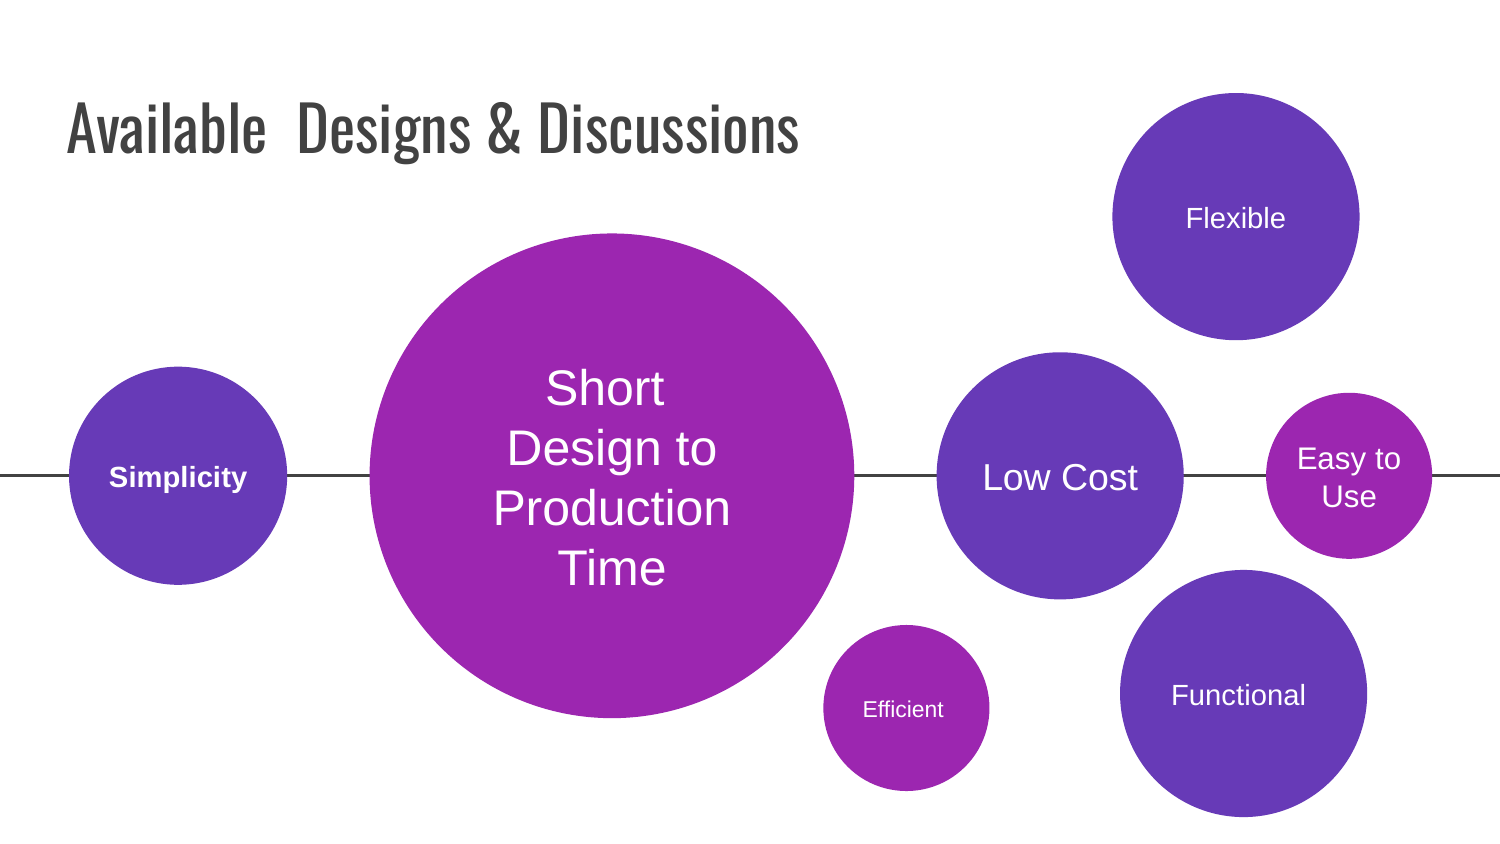

# Available  Designs & Discussions
Flexible

Simplicity
Short
Design to Production
Time
Low Cost
Easy to Use
Functional
Efficient